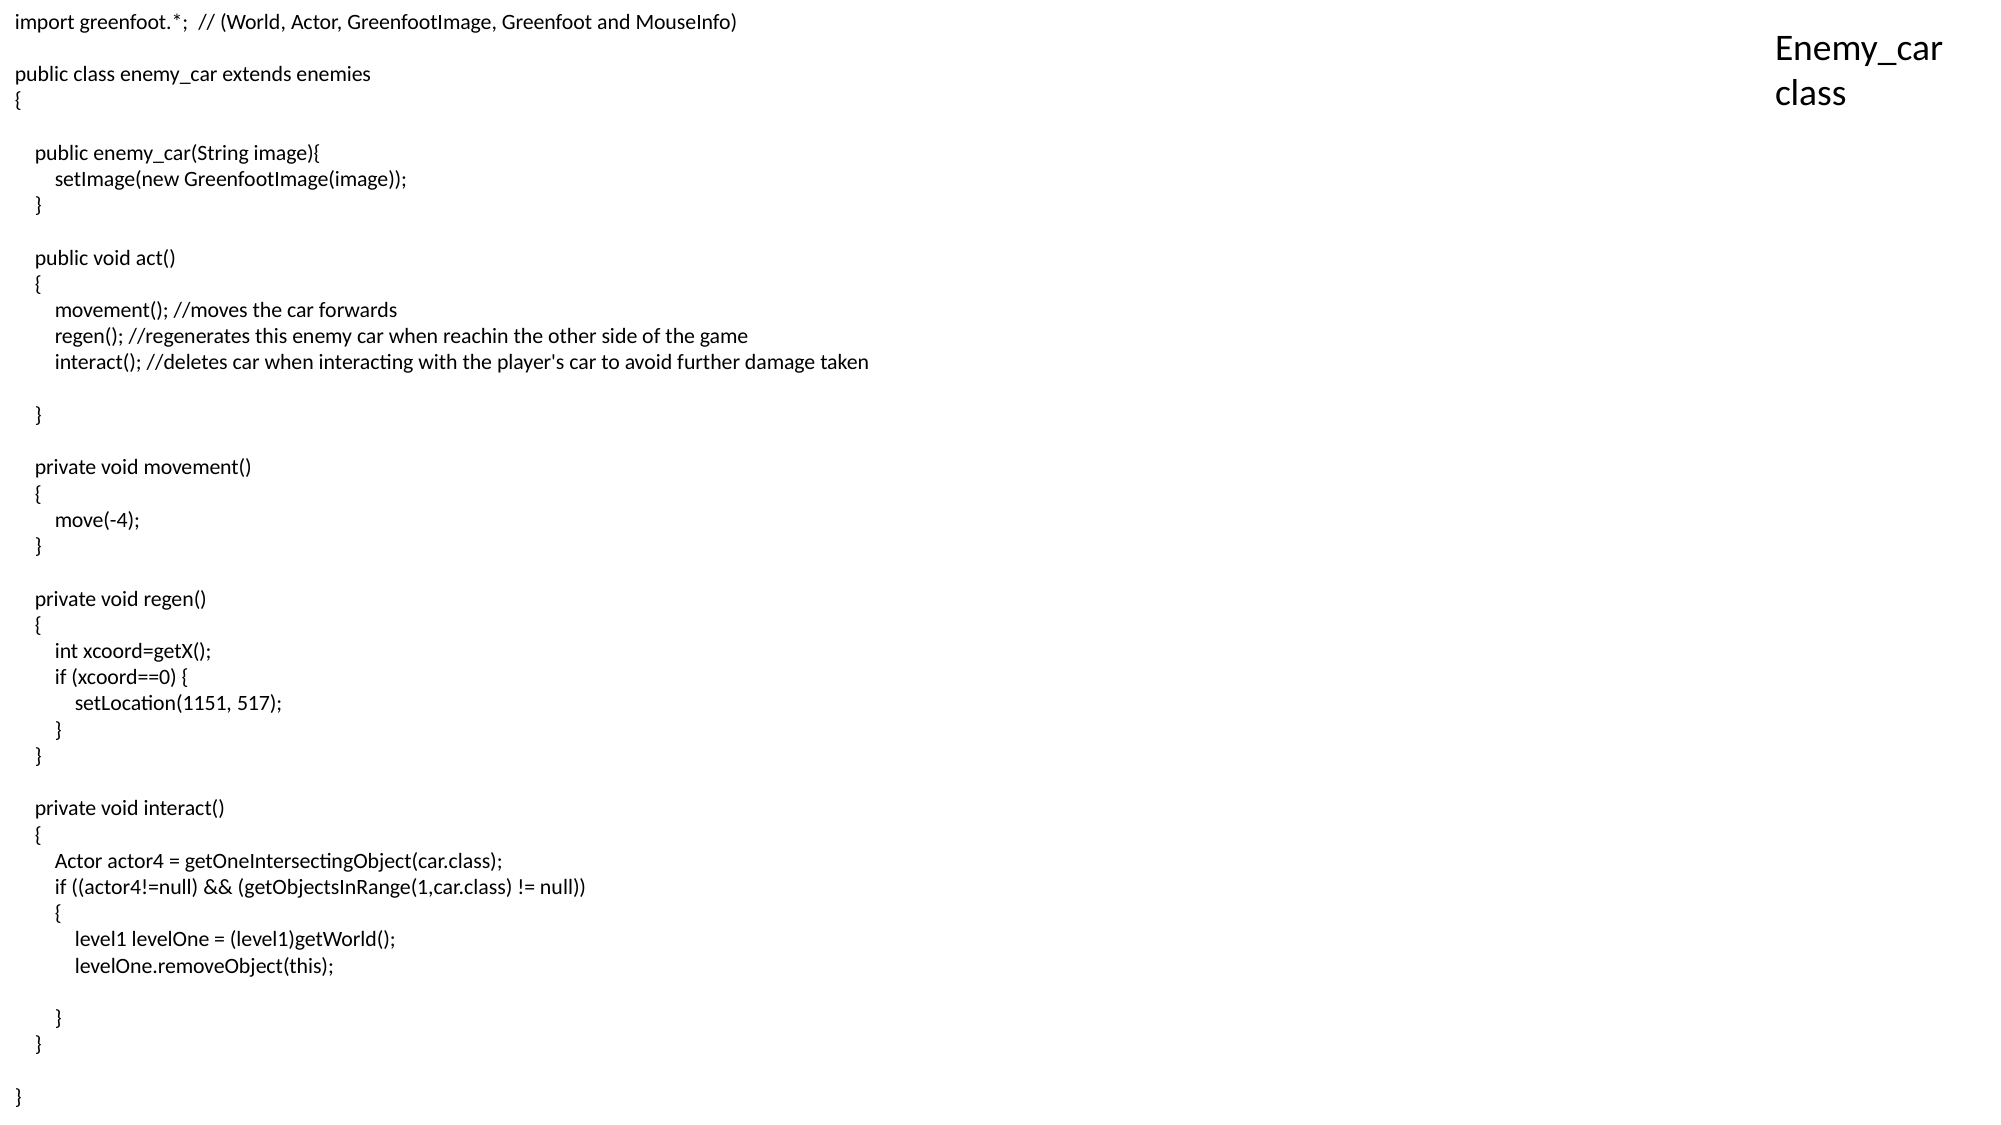

import greenfoot.*;  // (World, Actor, GreenfootImage, Greenfoot and MouseInfo)

public class enemy_car extends enemies
{

    public enemy_car(String image){
        setImage(new GreenfootImage(image));
    }

    public void act()
    {
        movement(); //moves the car forwards
        regen(); //regenerates this enemy car when reachin the other side of the game
        interact(); //deletes car when interacting with the player's car to avoid further damage taken

    }

    private void movement()
    {
        move(-4);
    }

    private void regen()
    {
        int xcoord=getX();
        if (xcoord==0) {
            setLocation(1151, 517);
        }
    }

    private void interact()
    {
        Actor actor4 = getOneIntersectingObject(car.class);
        if ((actor4!=null) && (getObjectsInRange(1,car.class) != null))
        {
            level1 levelOne = (level1)getWorld();
            levelOne.removeObject(this);

        }
    }

}
Enemy_car class